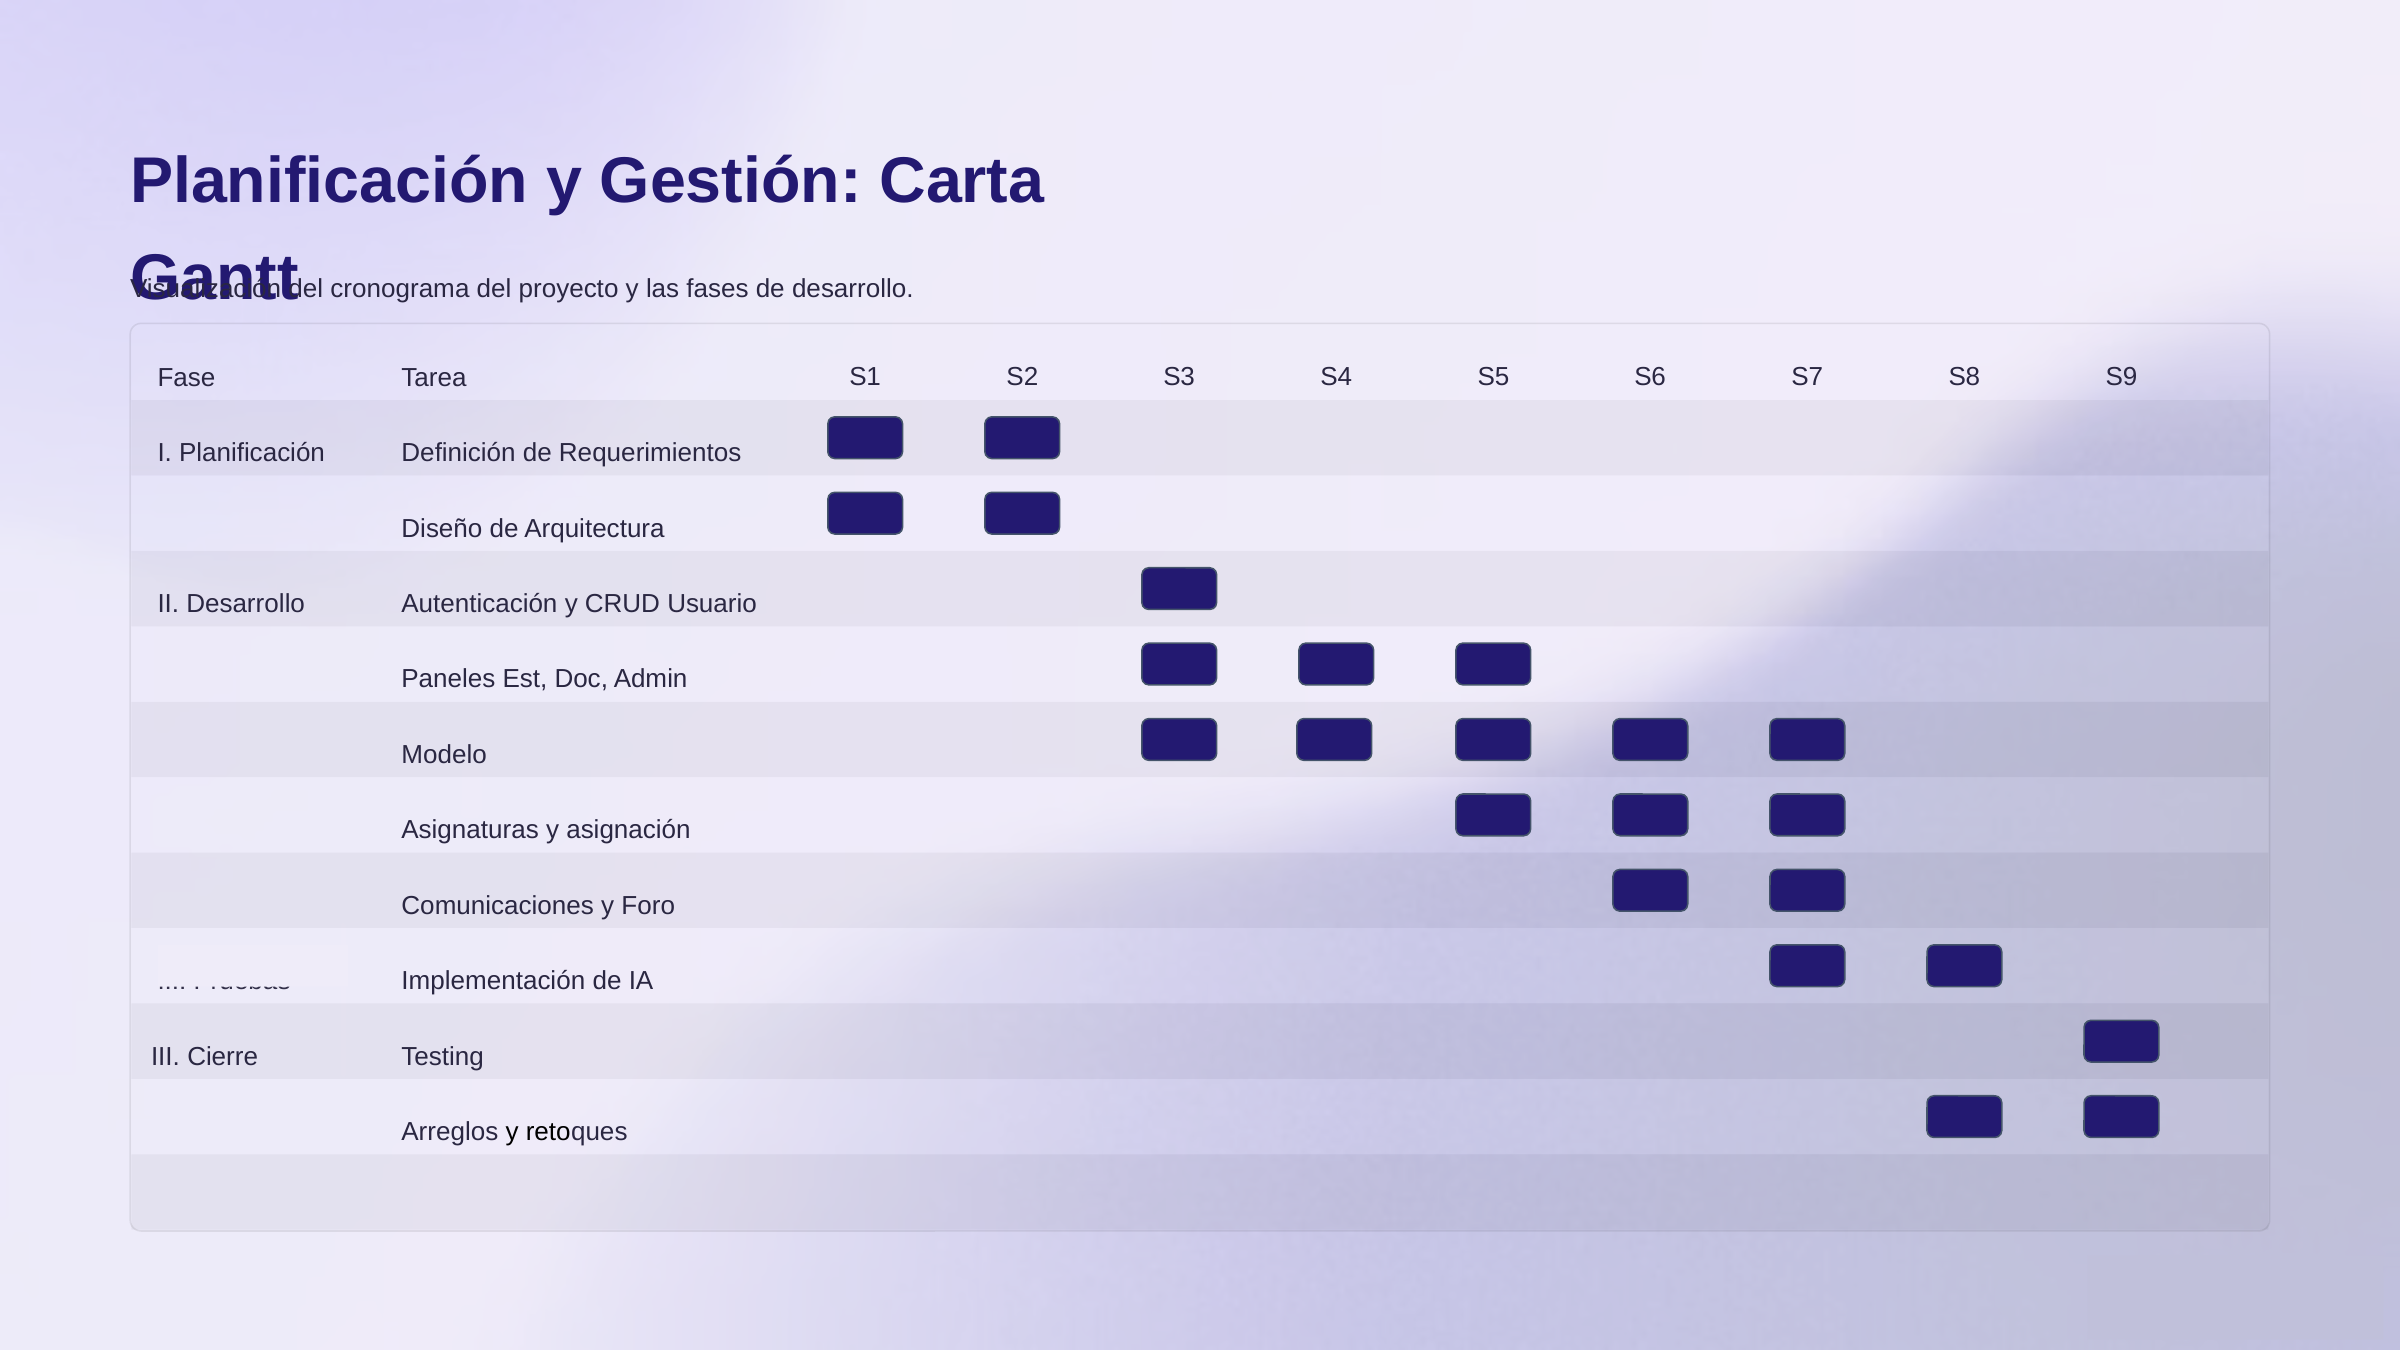

Planificación y Gestión: Carta Gantt
Visualización del cronograma del proyecto y las fases de desarrollo.

S1
S2
S3
S4
S5
S6
S7
S8
S9
Fase
Tarea

I. Planificación
Definición de Requerimientos

Diseño de Arquitectura

II. Desarrollo
Autenticación y CRUD Usuario

Paneles Est, Doc, Admin

Modelo

Asignaturas y asignación

Comunicaciones y Foro

Implementación de IA

III. Pruebas

Testing

III. Cierre

Arreglos y retoques